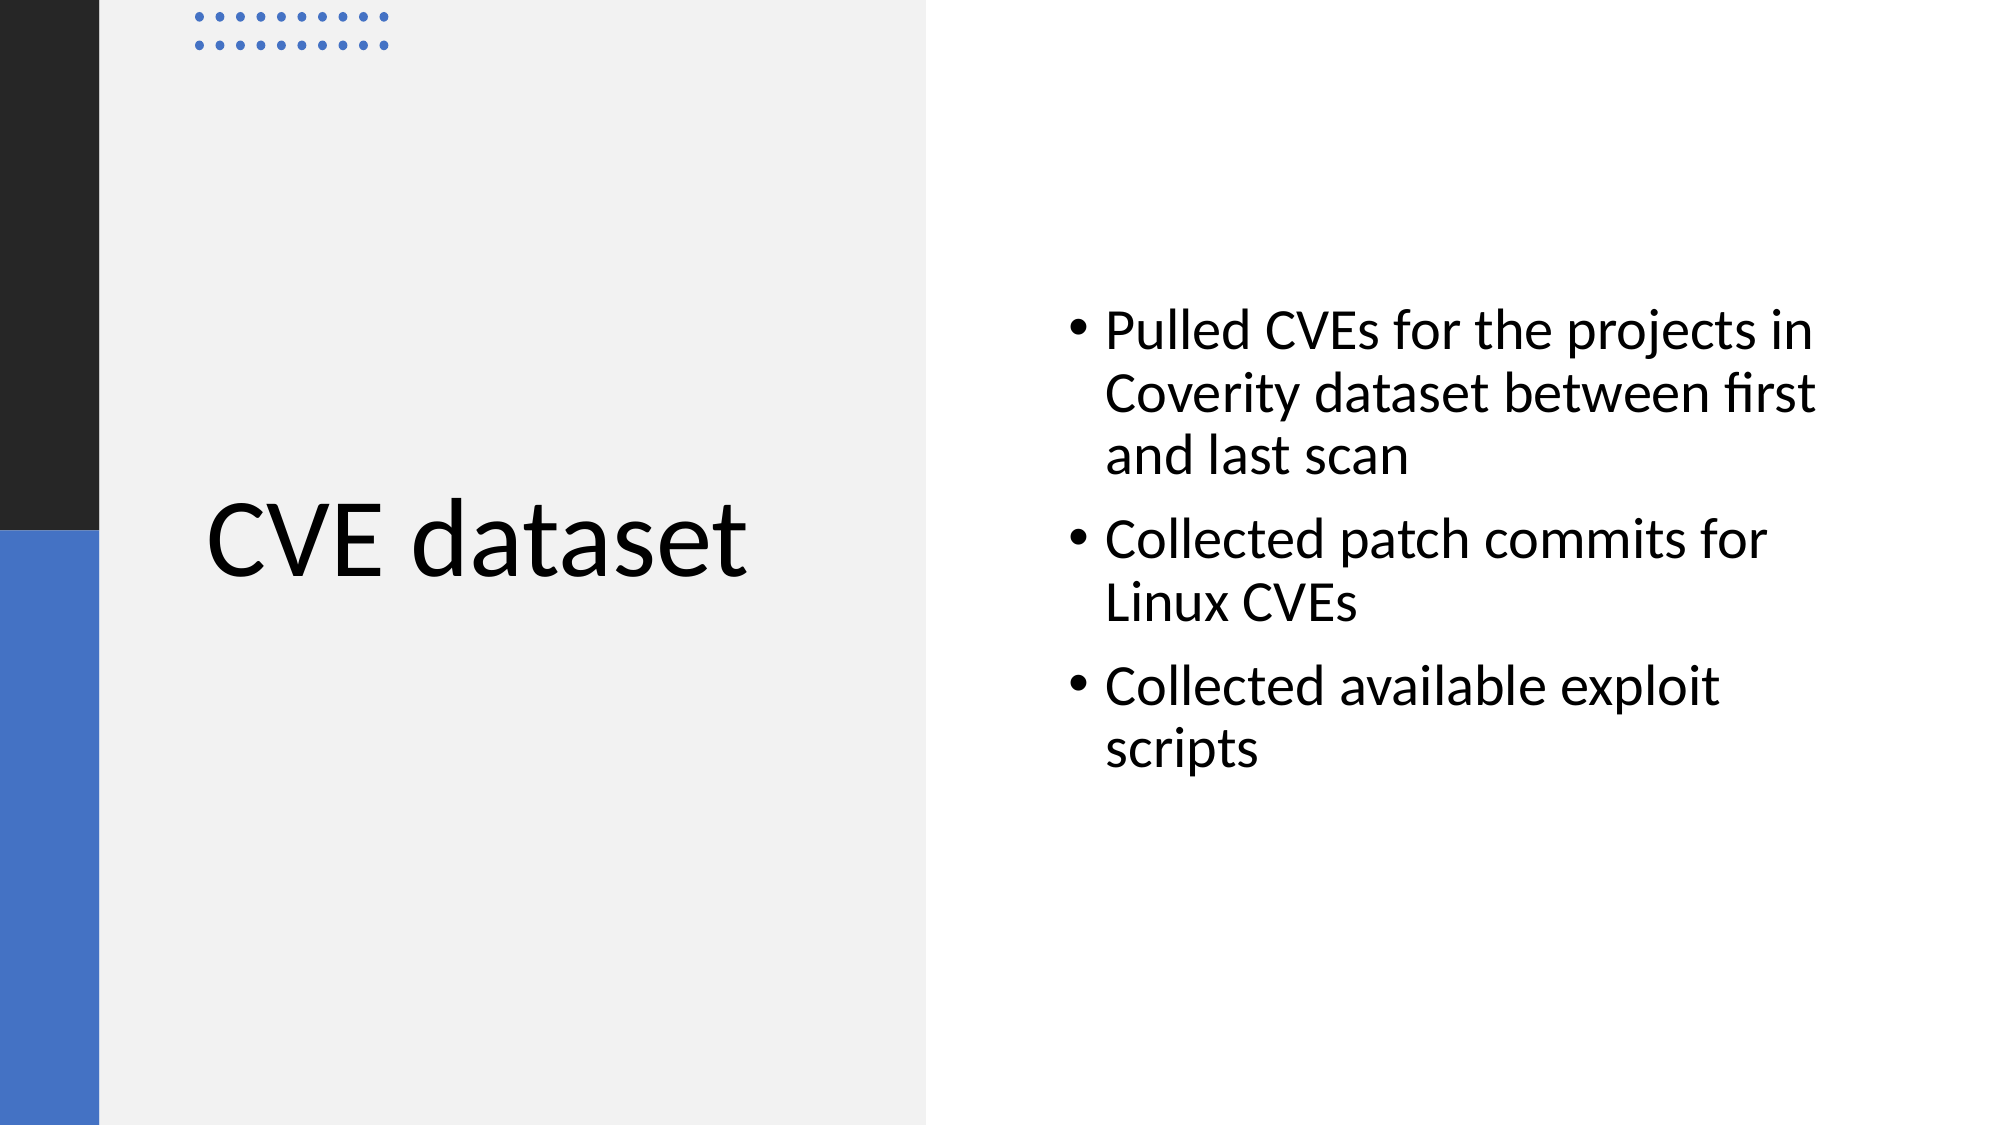

Pulled CVEs for the projects in Coverity dataset between first and last scan
Collected patch commits for Linux CVEs
Collected available exploit scripts
# CVE dataset